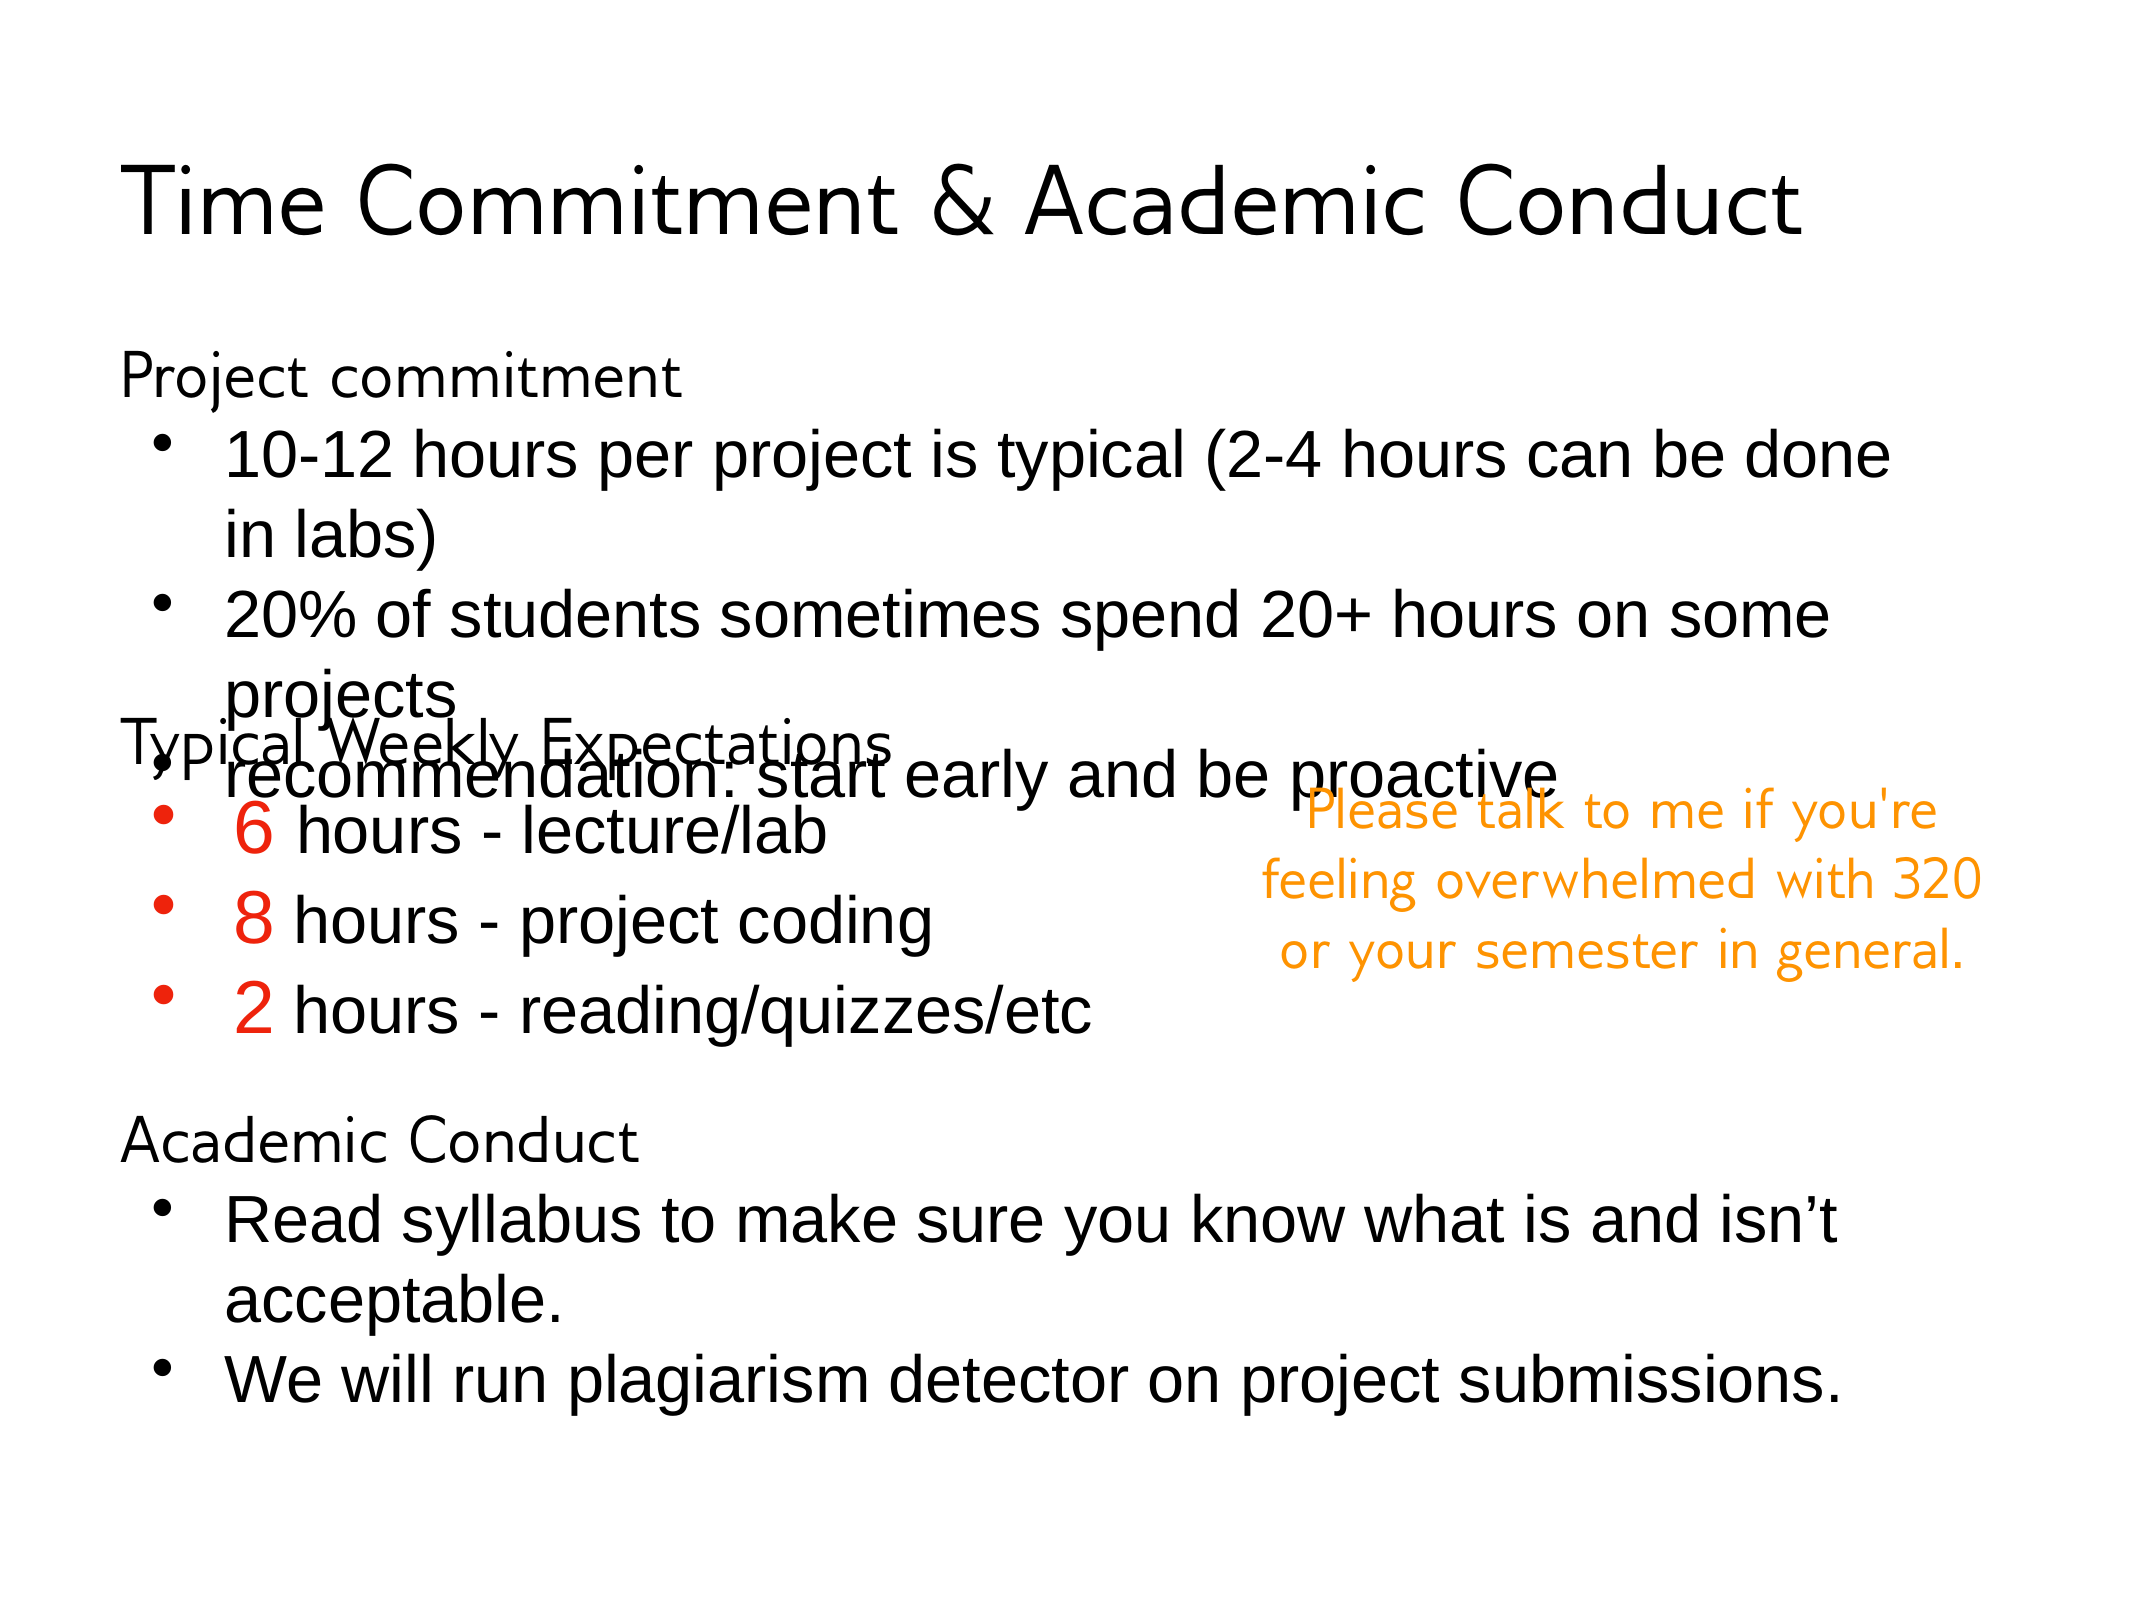

# Time Commitment & Academic Conduct
Project commitment
10-12 hours per project is typical (2-4 hours can be done in labs)
20% of students sometimes spend 20+ hours on some projects
recommendation: start early and be proactive
Typical Weekly Expectations
6 hours - lecture/lab
8 hours - project coding
2 hours - reading/quizzes/etc
Please talk to me if you're feeling overwhelmed with 320 or your semester in general.
Academic Conduct
Read syllabus to make sure you know what is and isn’t acceptable.
We will run plagiarism detector on project submissions.